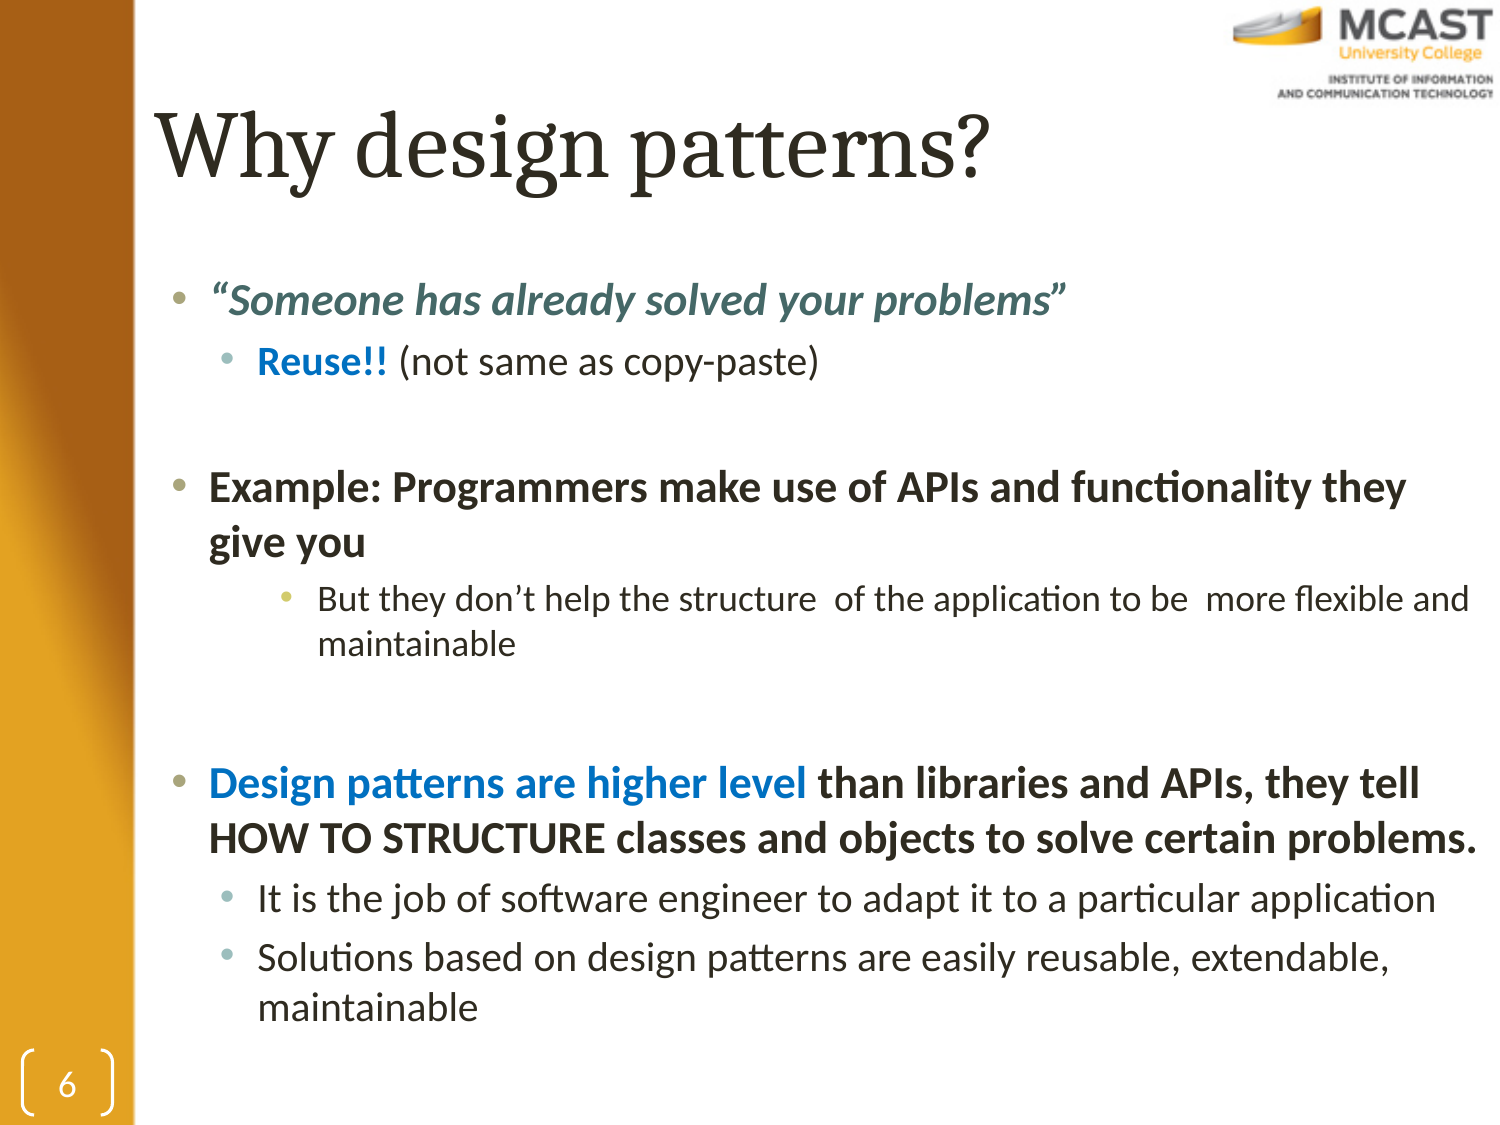

# Why design patterns?
“Someone has already solved your problems”
Reuse!! (not same as copy-paste)

Example: Programmers make use of APIs and functionality they give you
But they don’t help the structure  of the application to be  more flexible and maintainable

Design patterns are higher level than libraries and APIs, they tell HOW TO STRUCTURE classes and objects to solve certain problems.
It is the job of software engineer to adapt it to a particular application
Solutions based on design patterns are easily reusable, extendable, maintainable
6